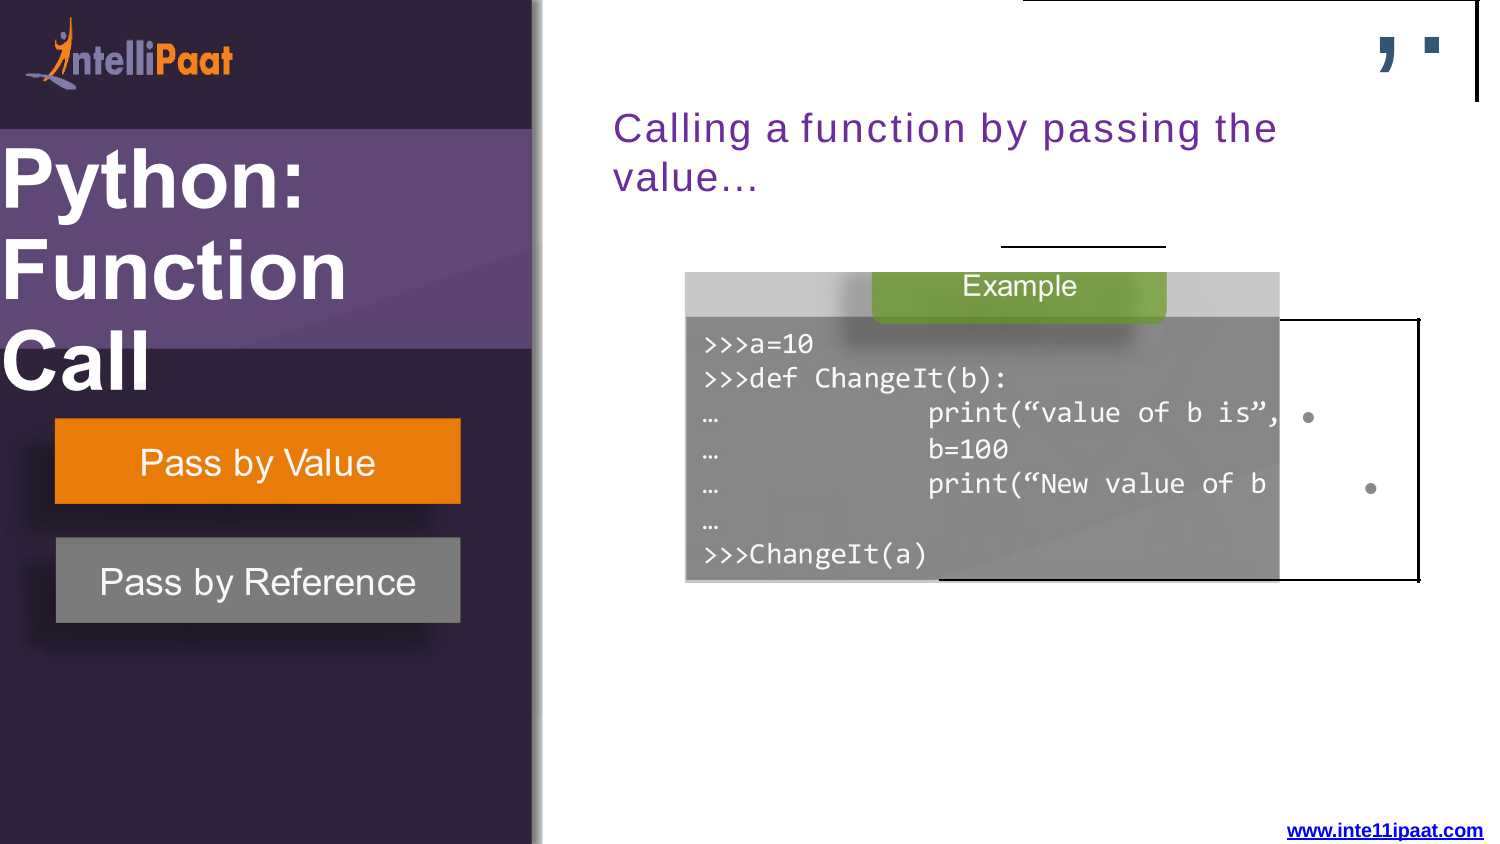

# ,.

Calling a function by passing the value...

•
•

www.inte11ipaat.com